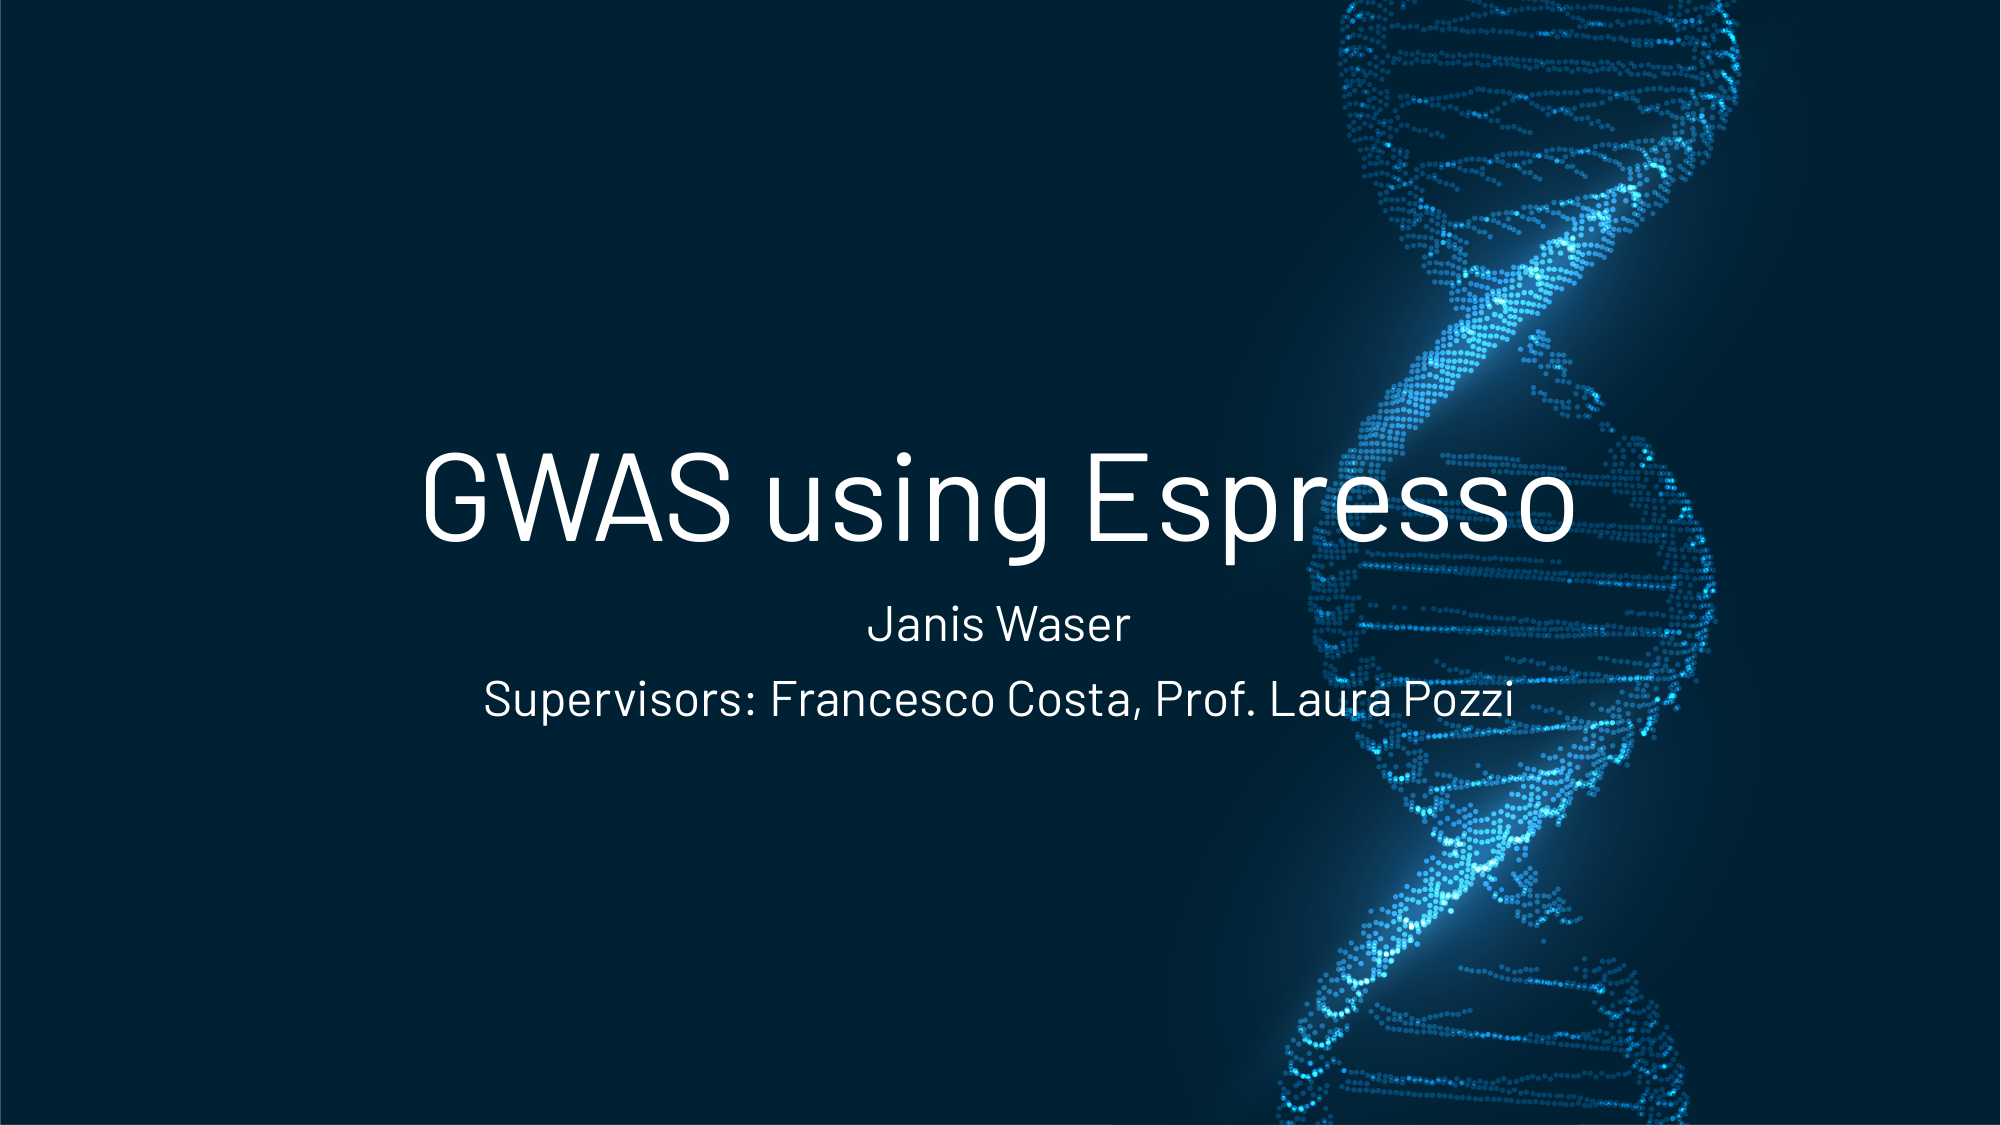

# GWAS using Espresso
Janis Waser
Supervisors: Francesco Costa, Prof. Laura Pozzi